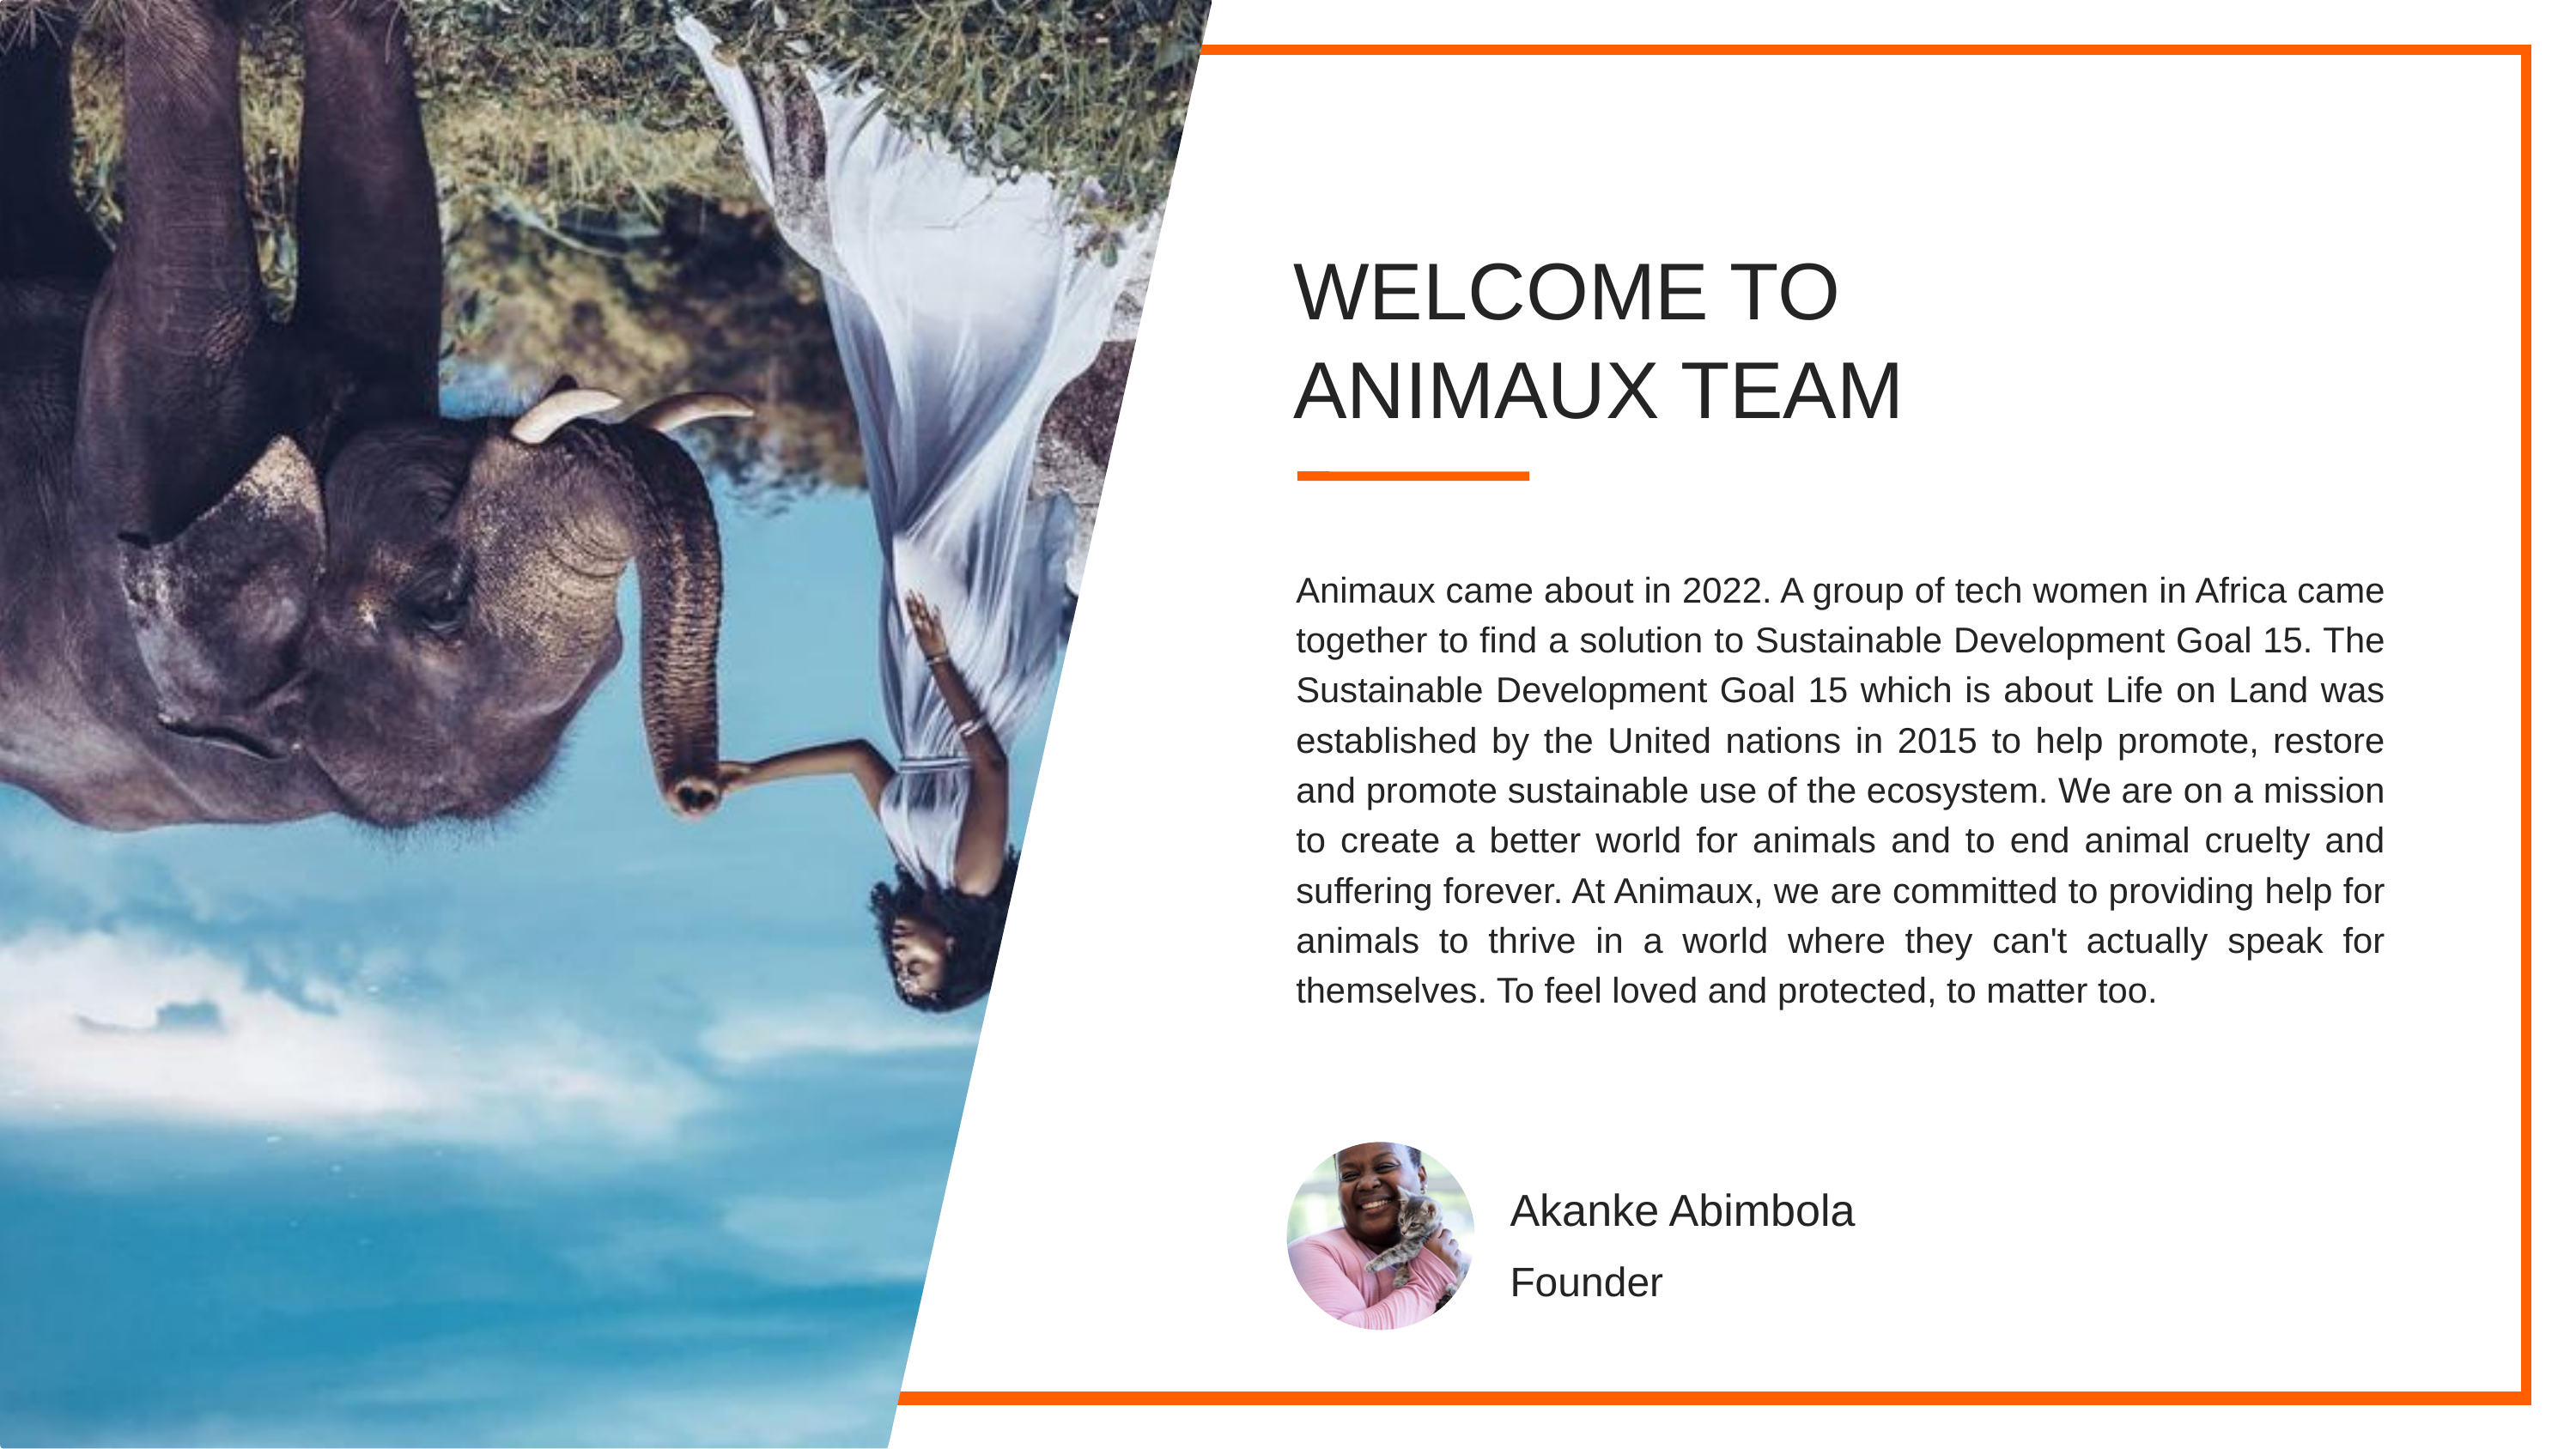

WELCOME TO
ANIMAUX TEAM

Animaux came about in 2022. A group of tech women in Africa came together to find a solution to Sustainable Development Goal 15. The Sustainable Development Goal 15 which is about Life on Land was established by the United nations in 2015 to help promote, restore and promote sustainable use of the ecosystem. We are on a mission to create a better world for animals and to end animal cruelty and suffering forever. At Animaux, we are committed to providing help for animals to thrive in a world where they can't actually speak for themselves. To feel loved and protected, to matter too.

Akanke Abimbola
Founder